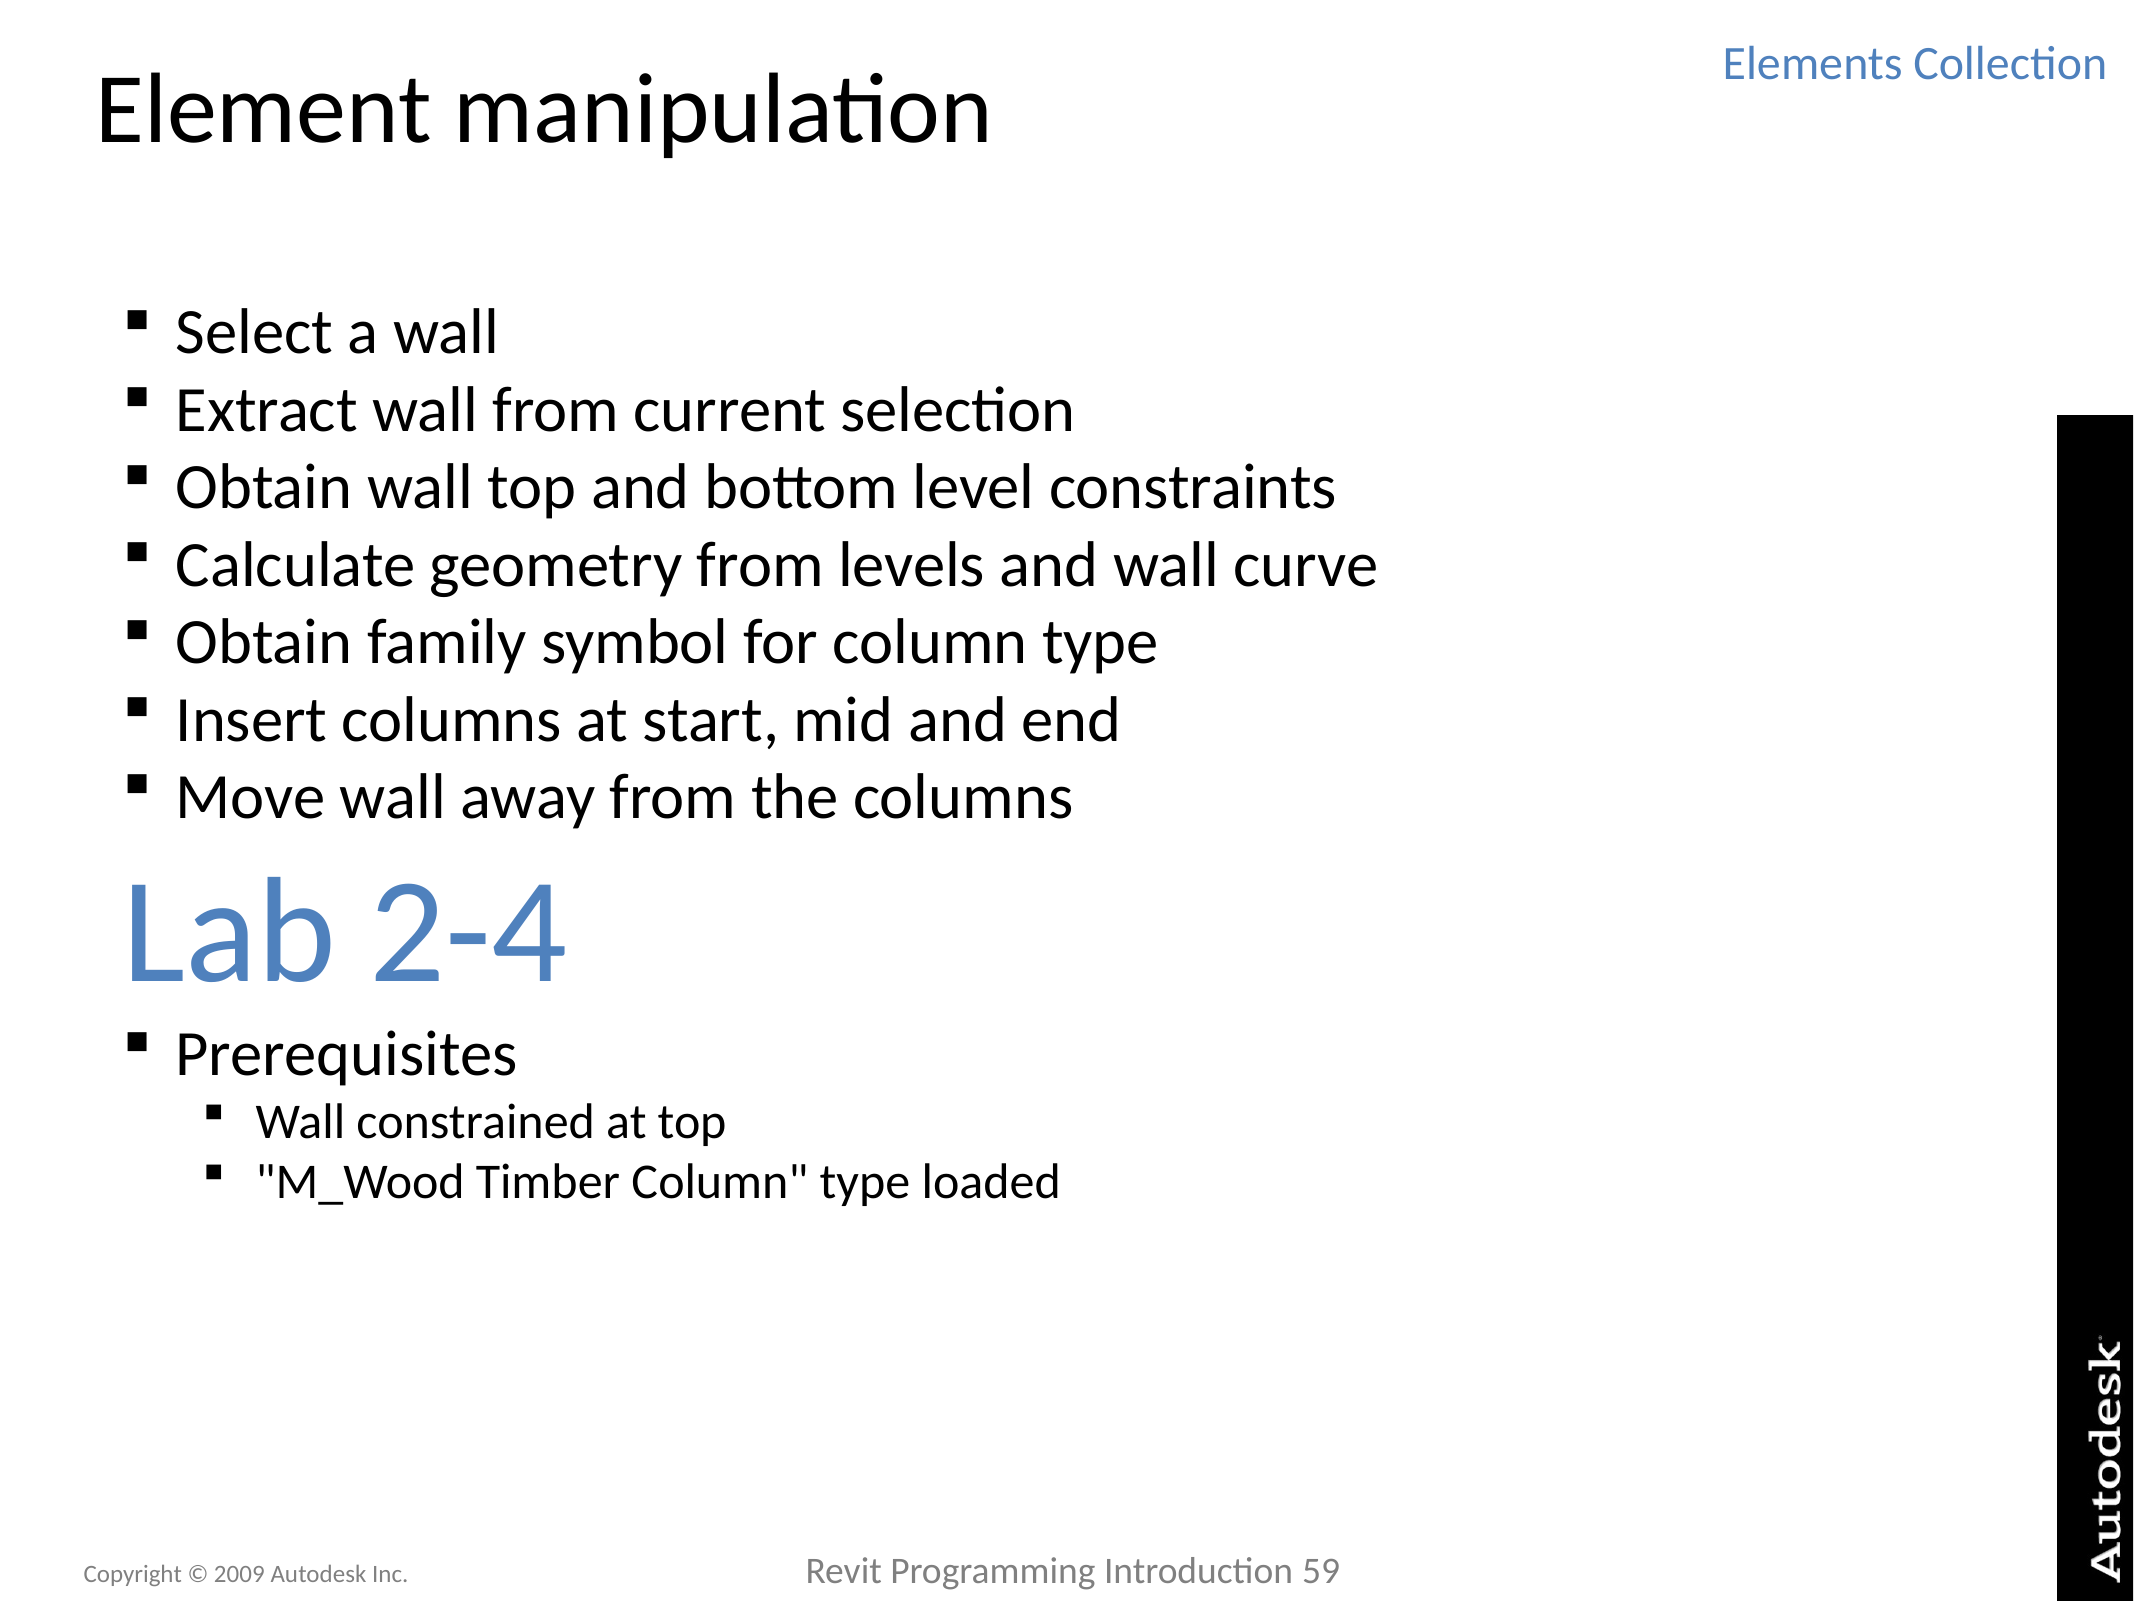

# Element manipulation
Elements Collection
Select a wall
Extract wall from current selection
Obtain wall top and bottom level constraints
Calculate geometry from levels and wall curve
Obtain family symbol for column type
Insert columns at start, mid and end
Move wall away from the columns
Lab 2-4
Prerequisites
Wall constrained at top
"M_Wood Timber Column" type loaded